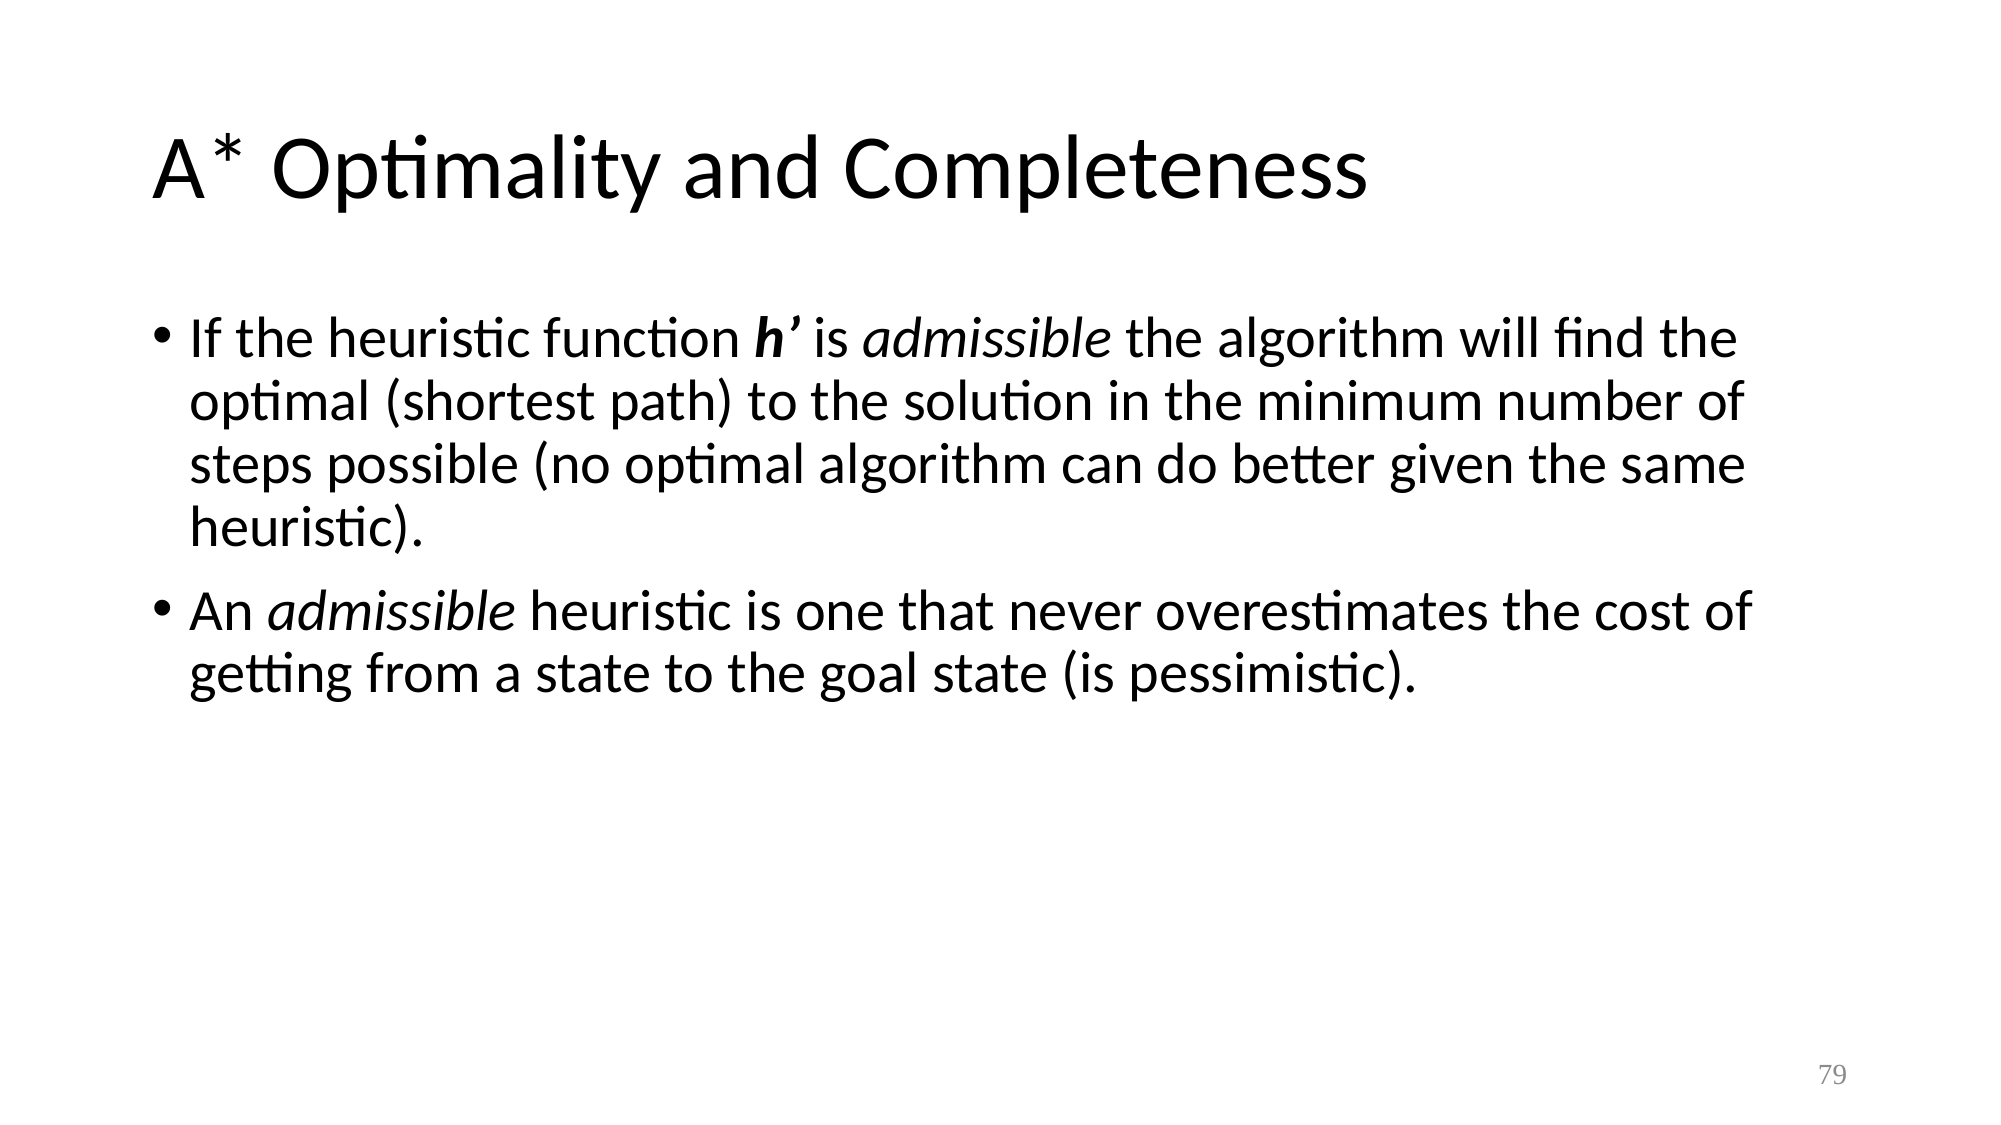

# A* Optimality and Completeness
If the heuristic function h’ is admissible the algorithm will find the optimal (shortest path) to the solution in the minimum number of steps possible (no optimal algorithm can do better given the same heuristic).
An admissible heuristic is one that never overestimates the cost of getting from a state to the goal state (is pessimistic).
79